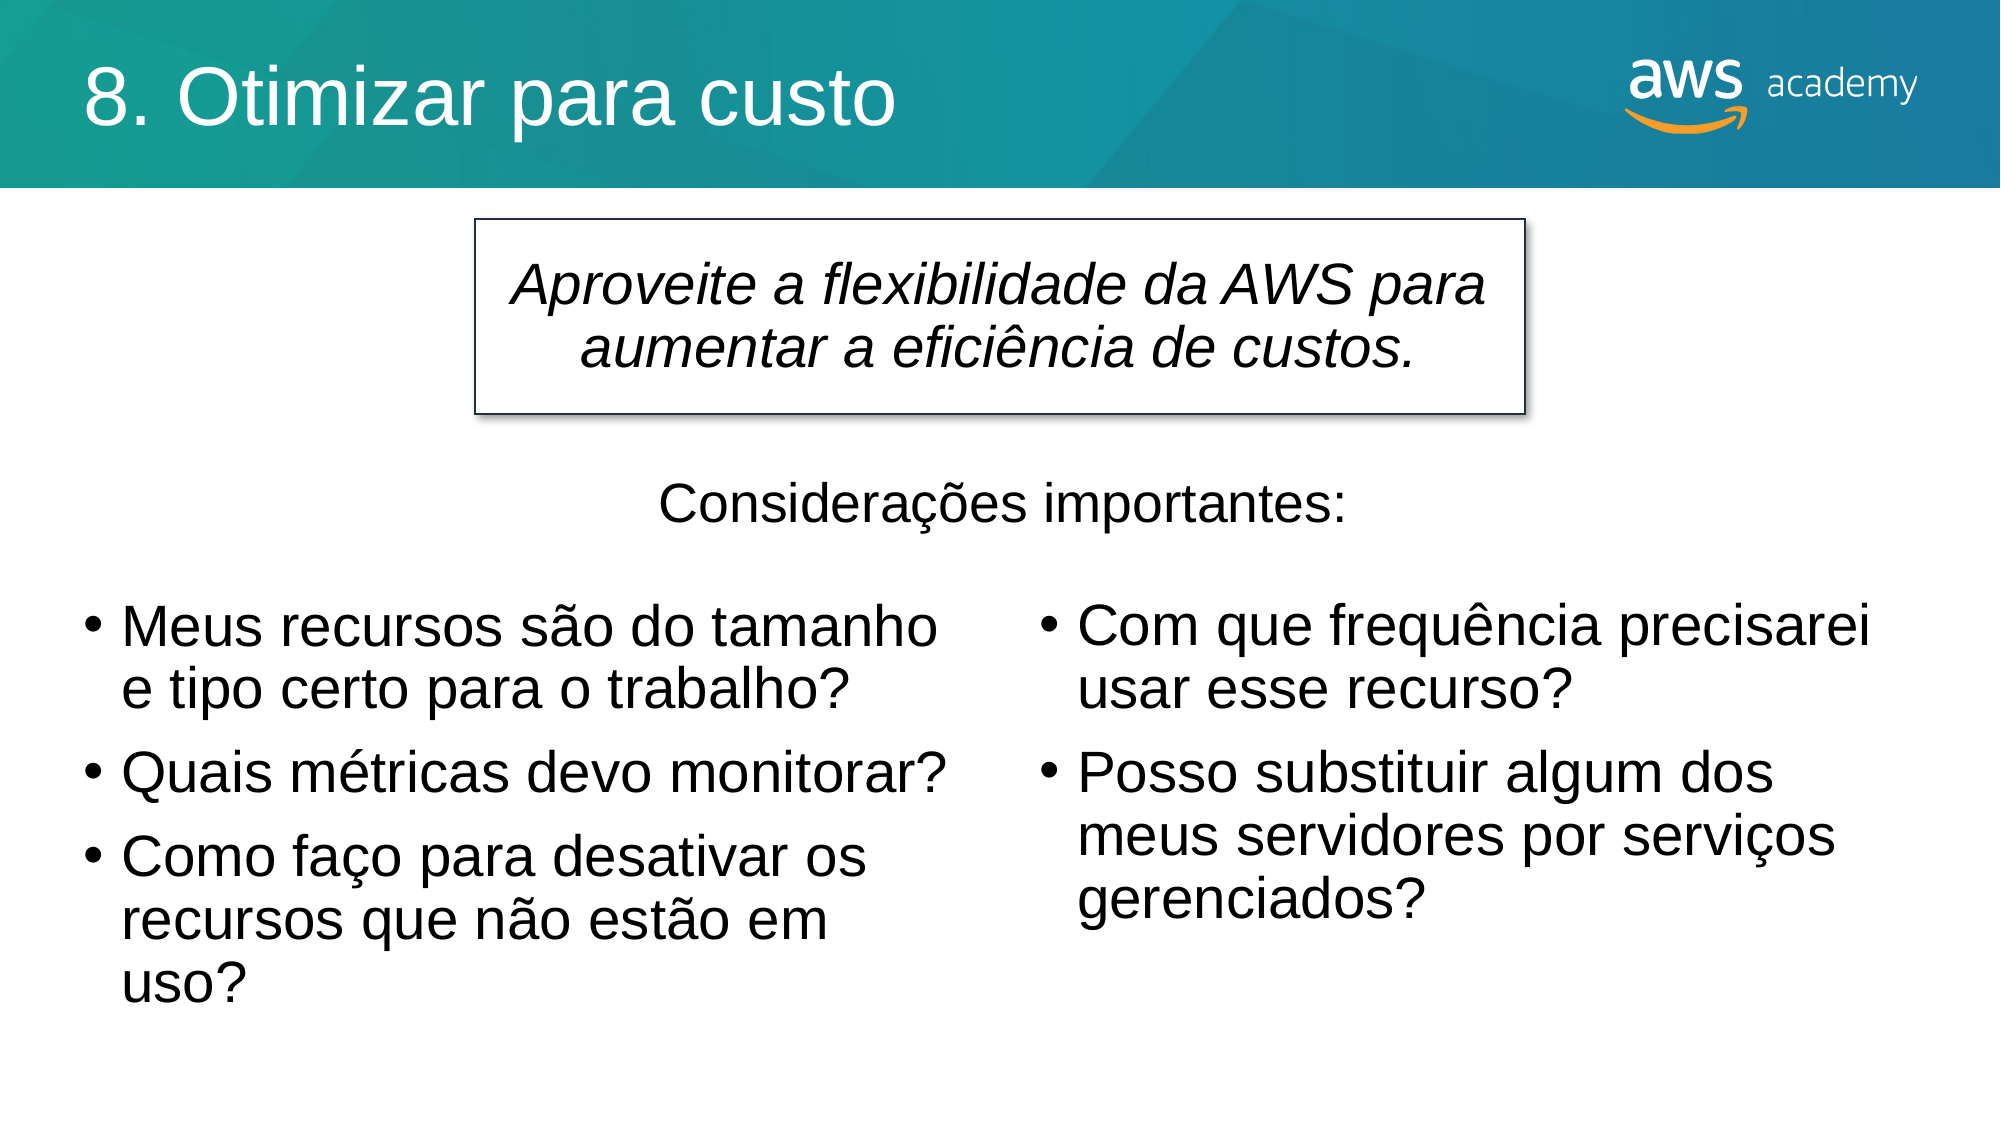

# 8. Otimizar para custo
Aproveite a flexibilidade da AWS para aumentar a eficiência de custos.
Considerações importantes:
Com que frequência precisarei usar esse recurso?
Posso substituir algum dos meus servidores por serviços gerenciados?
Meus recursos são do tamanho e tipo certo para o trabalho?
Quais métricas devo monitorar?
Como faço para desativar os recursos que não estão em uso?